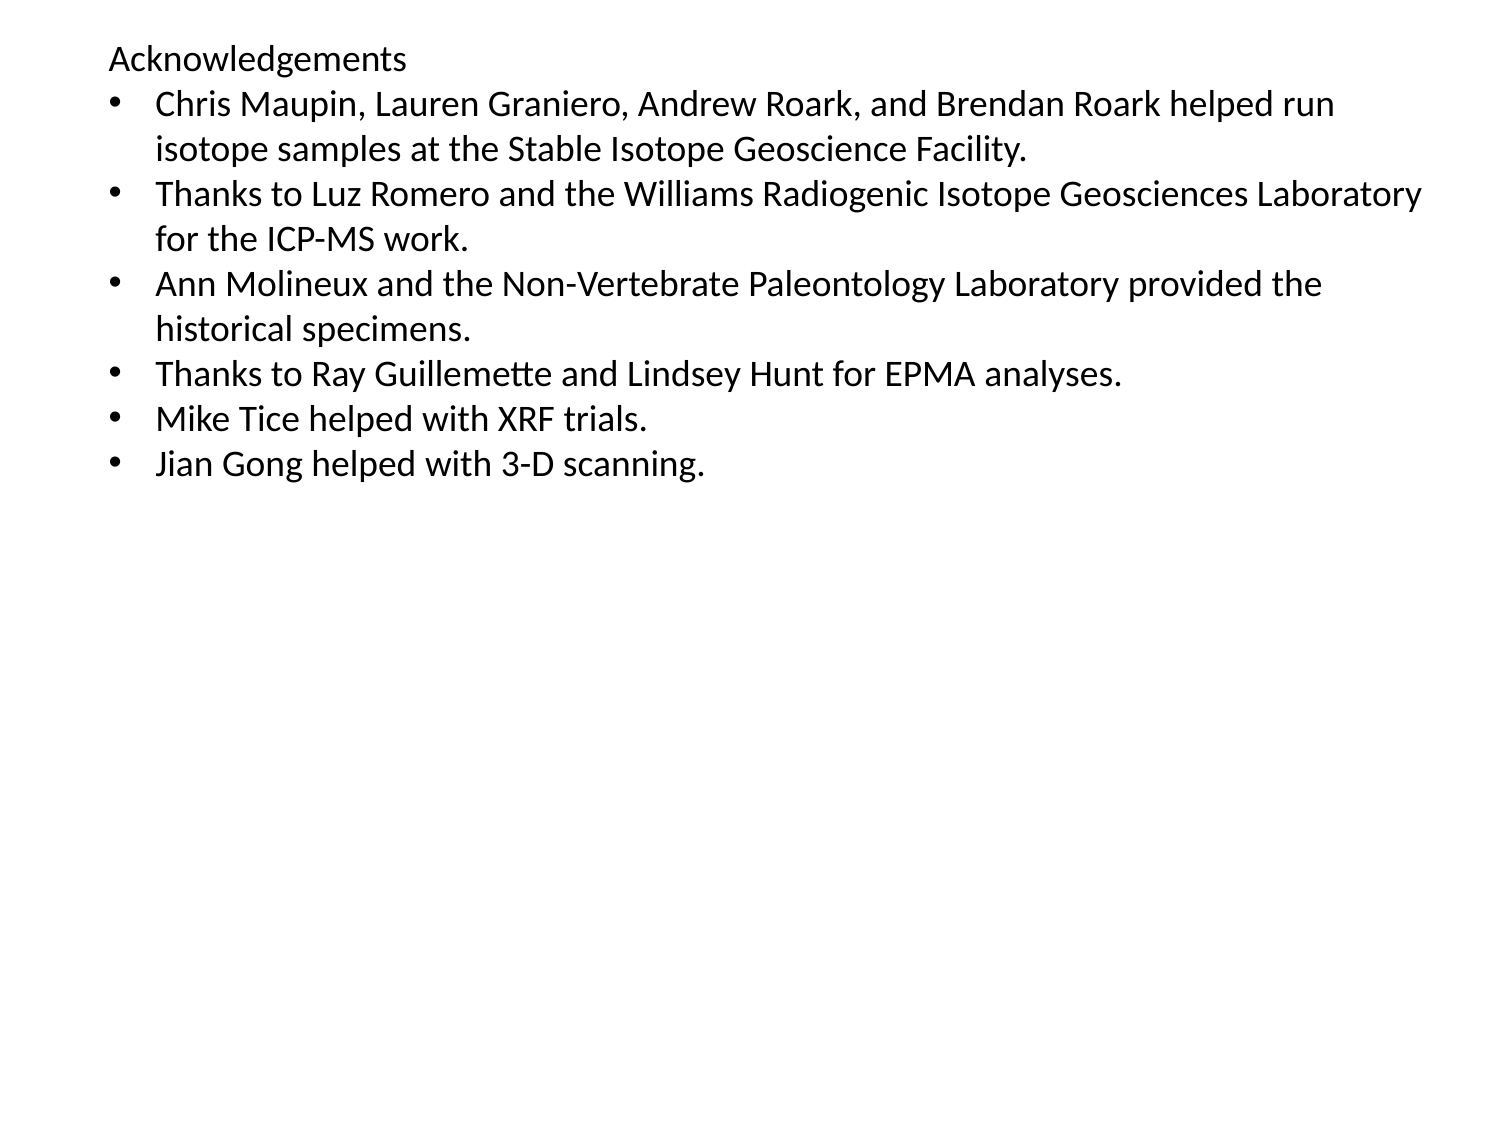

Acknowledgements
Chris Maupin, Lauren Graniero, Andrew Roark, and Brendan Roark helped run isotope samples at the Stable Isotope Geoscience Facility.
Thanks to Luz Romero and the Williams Radiogenic Isotope Geosciences Laboratory for the ICP-MS work.
Ann Molineux and the Non-Vertebrate Paleontology Laboratory provided the historical specimens.
Thanks to Ray Guillemette and Lindsey Hunt for EPMA analyses.
Mike Tice helped with XRF trials.
Jian Gong helped with 3-D scanning.